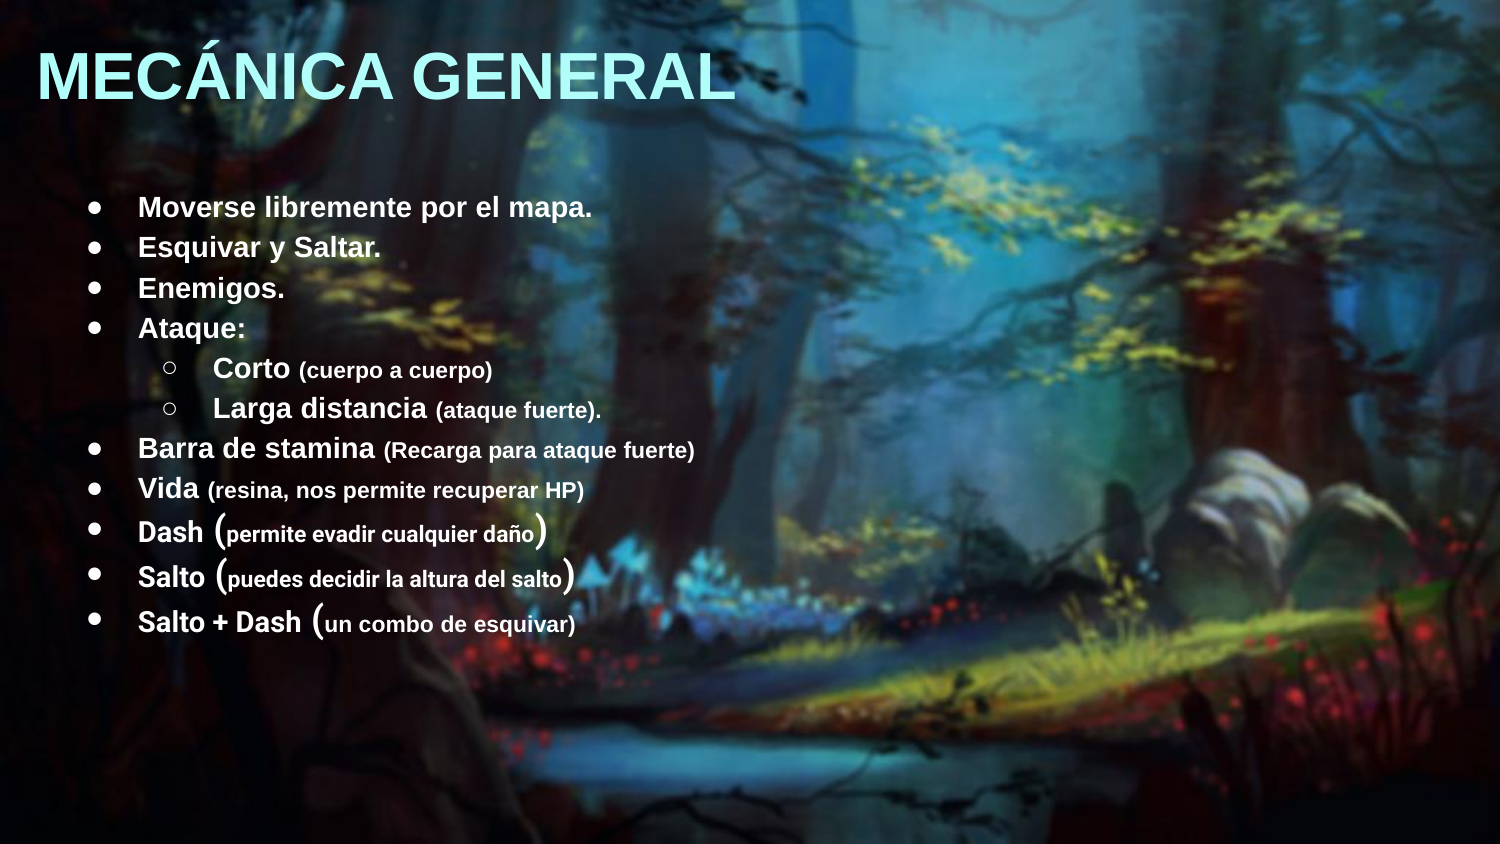

# MECÁNICA GENERAL
Moverse libremente por el mapa.
Esquivar y Saltar.
Enemigos.
Ataque:
Corto (cuerpo a cuerpo)
Larga distancia (ataque fuerte).
Barra de stamina (Recarga para ataque fuerte)
Vida (resina, nos permite recuperar HP)
Dash (permite evadir cualquier daño)
Salto (puedes decidir la altura del salto)
Salto + Dash (un combo de esquivar)